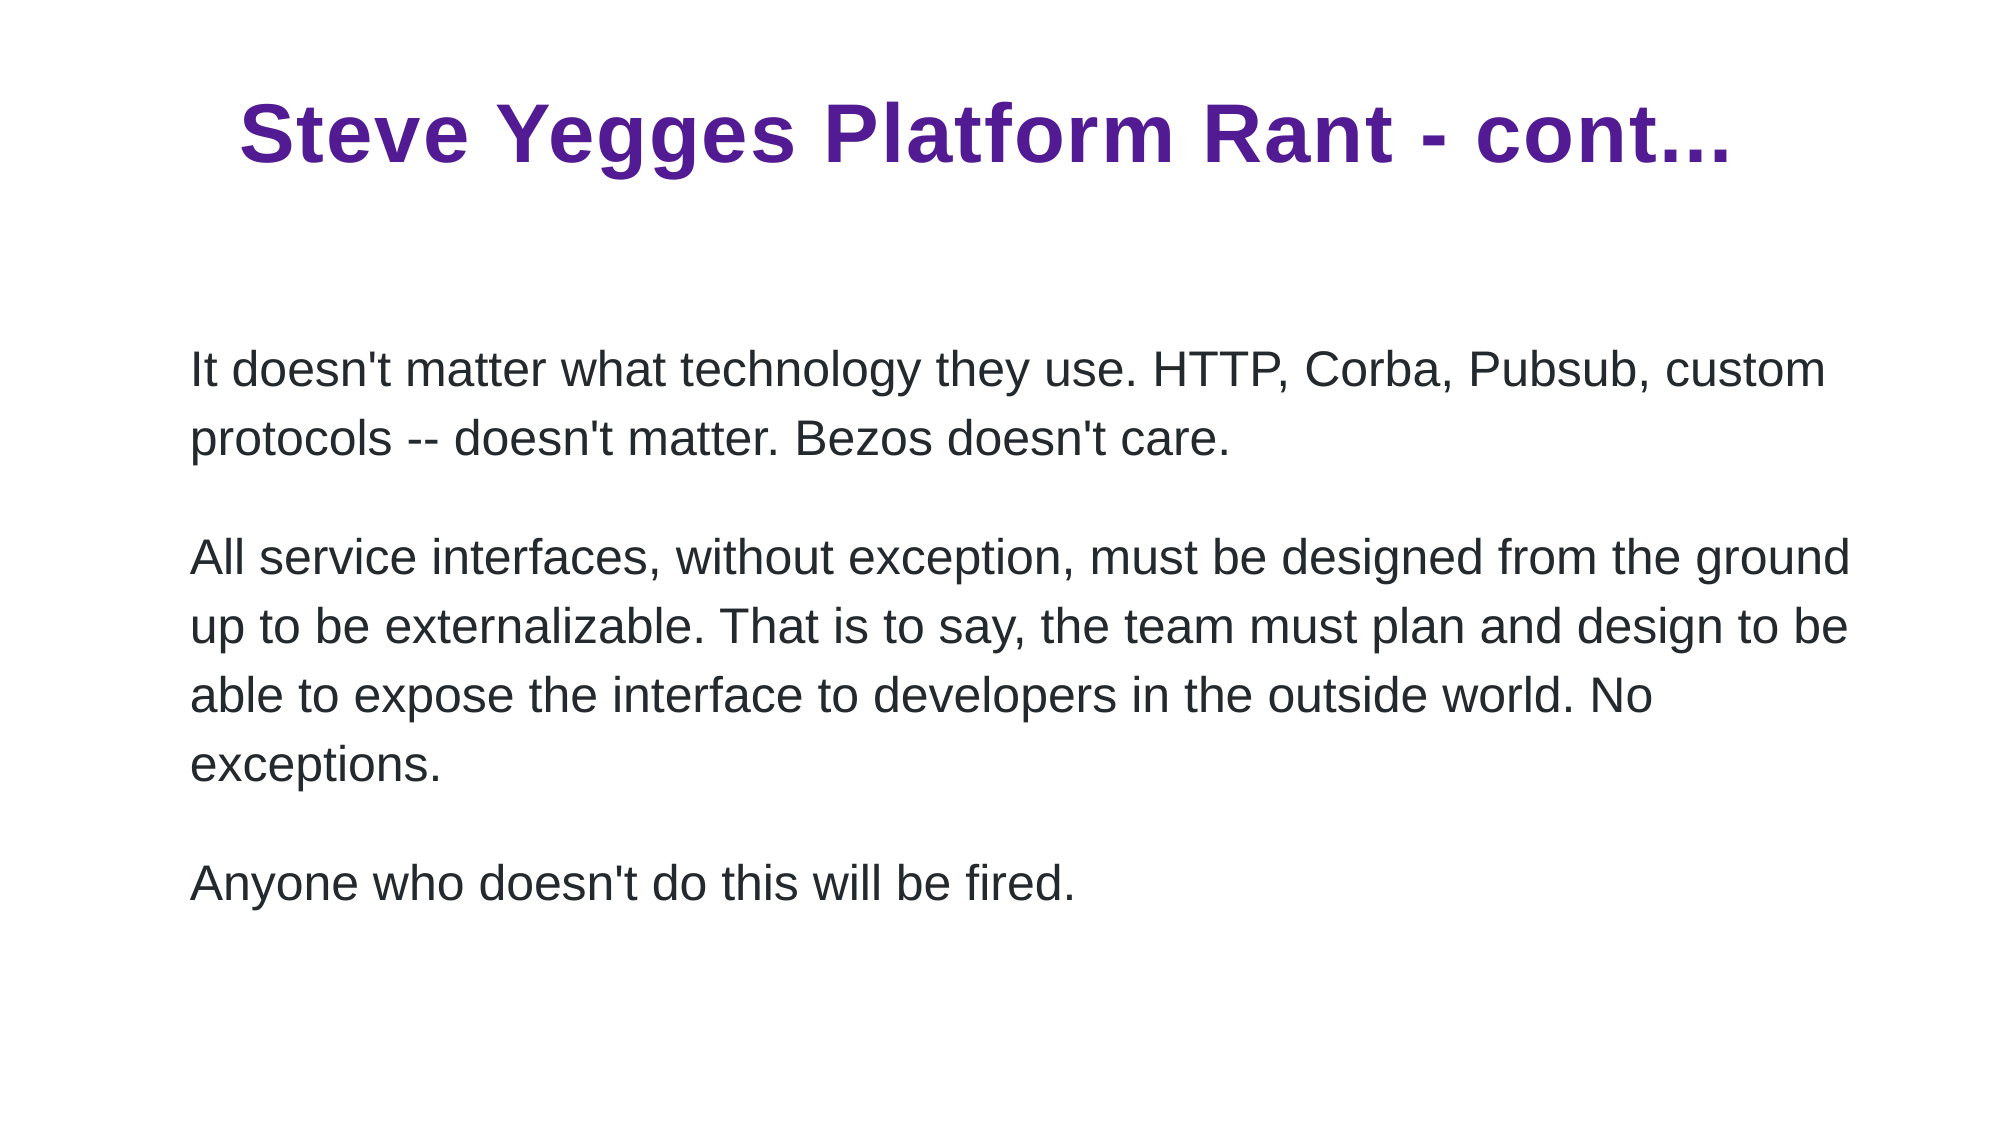

# Steve Yegges Platform Rant - cont...

It doesn't matter what technology they use. HTTP, Corba, Pubsub, custom protocols -- doesn't matter. Bezos doesn't care.
All service interfaces, without exception, must be designed from the ground up to be externalizable. That is to say, the team must plan and design to be able to expose the interface to developers in the outside world. No exceptions.
Anyone who doesn't do this will be fired.